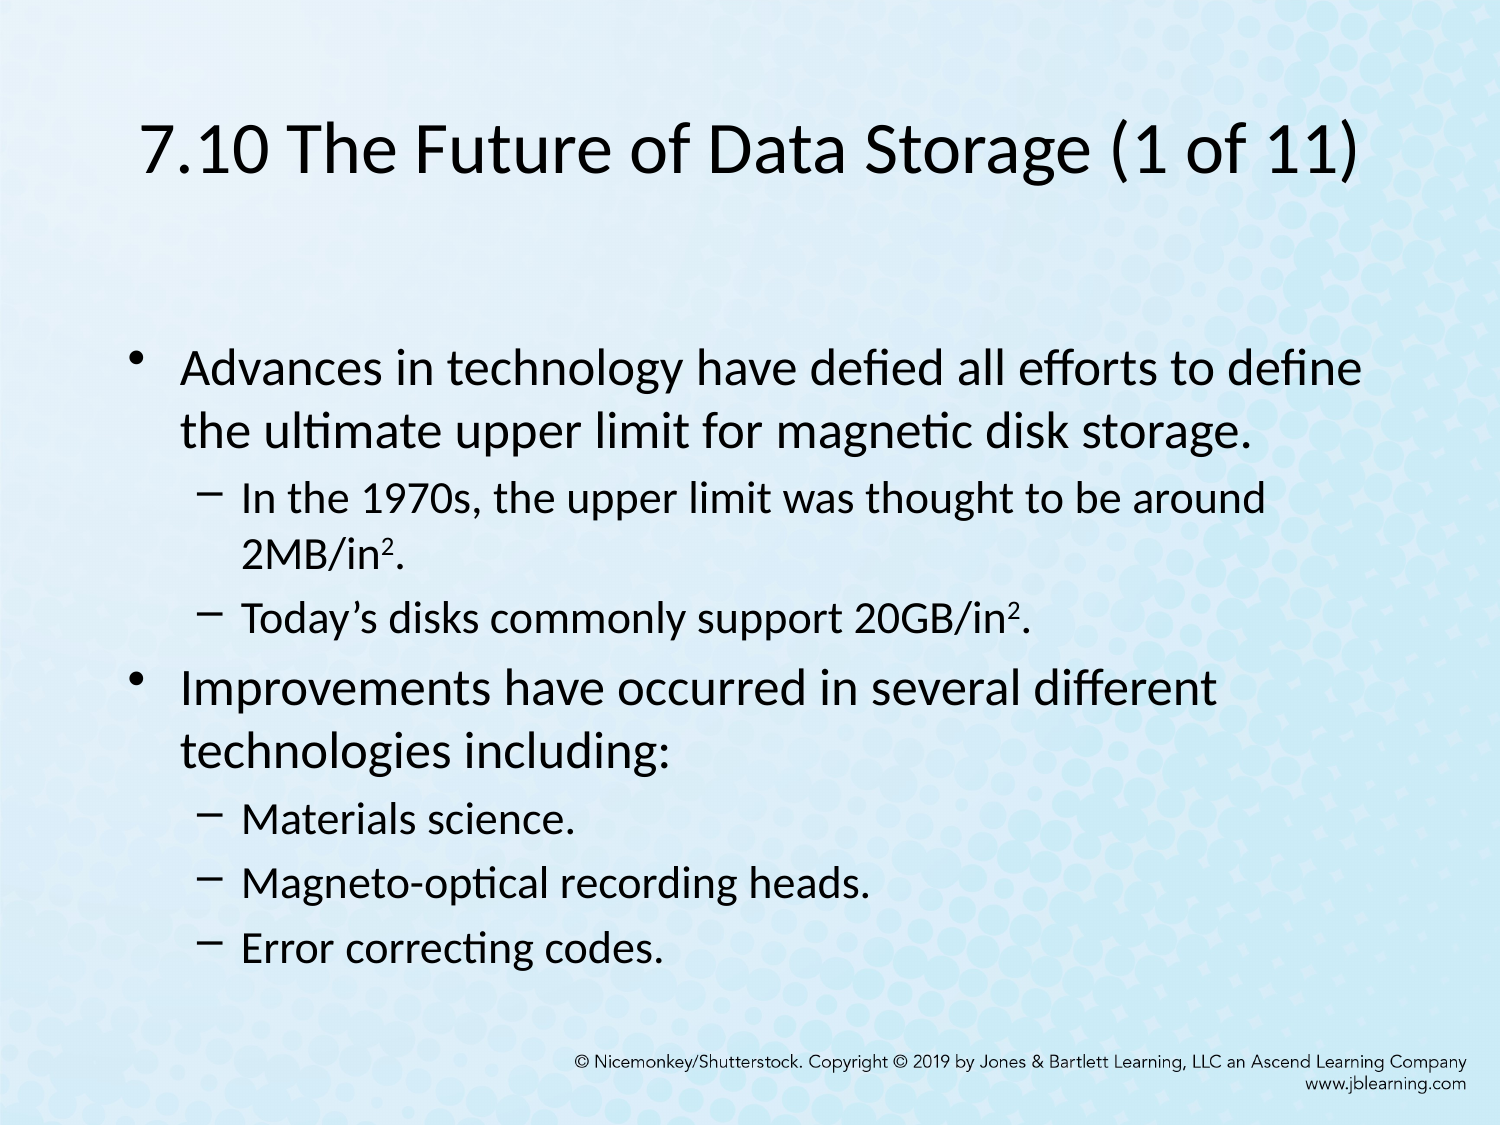

# 7.10 The Future of Data Storage (1 of 11)
Advances in technology have defied all efforts to define the ultimate upper limit for magnetic disk storage.
In the 1970s, the upper limit was thought to be around 2MB/in2.
Today’s disks commonly support 20GB/in2.
Improvements have occurred in several different technologies including:
Materials science.
Magneto-optical recording heads.
Error correcting codes.